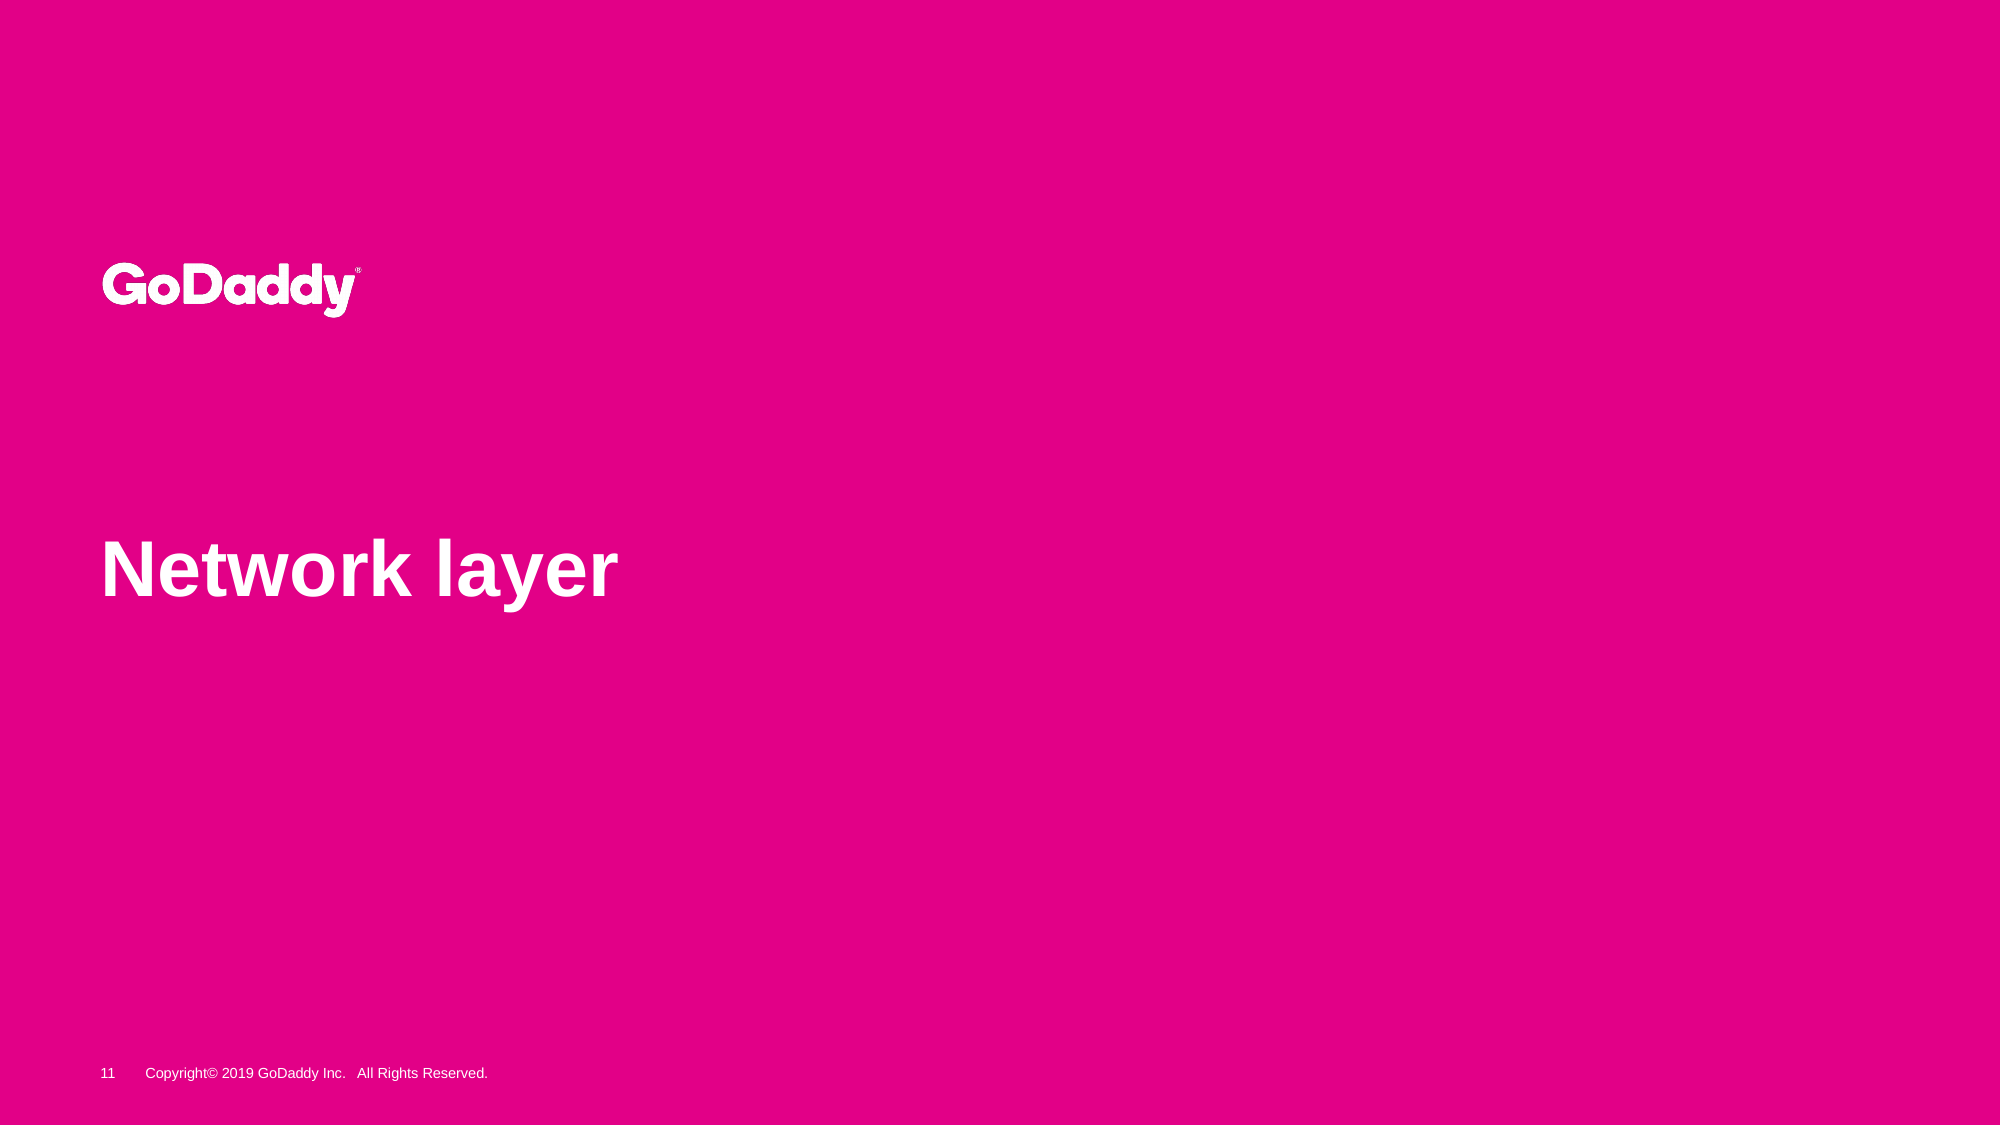

# Network layer

11
Copyright© 2019 GoDaddy Inc.   All Rights Reserved.